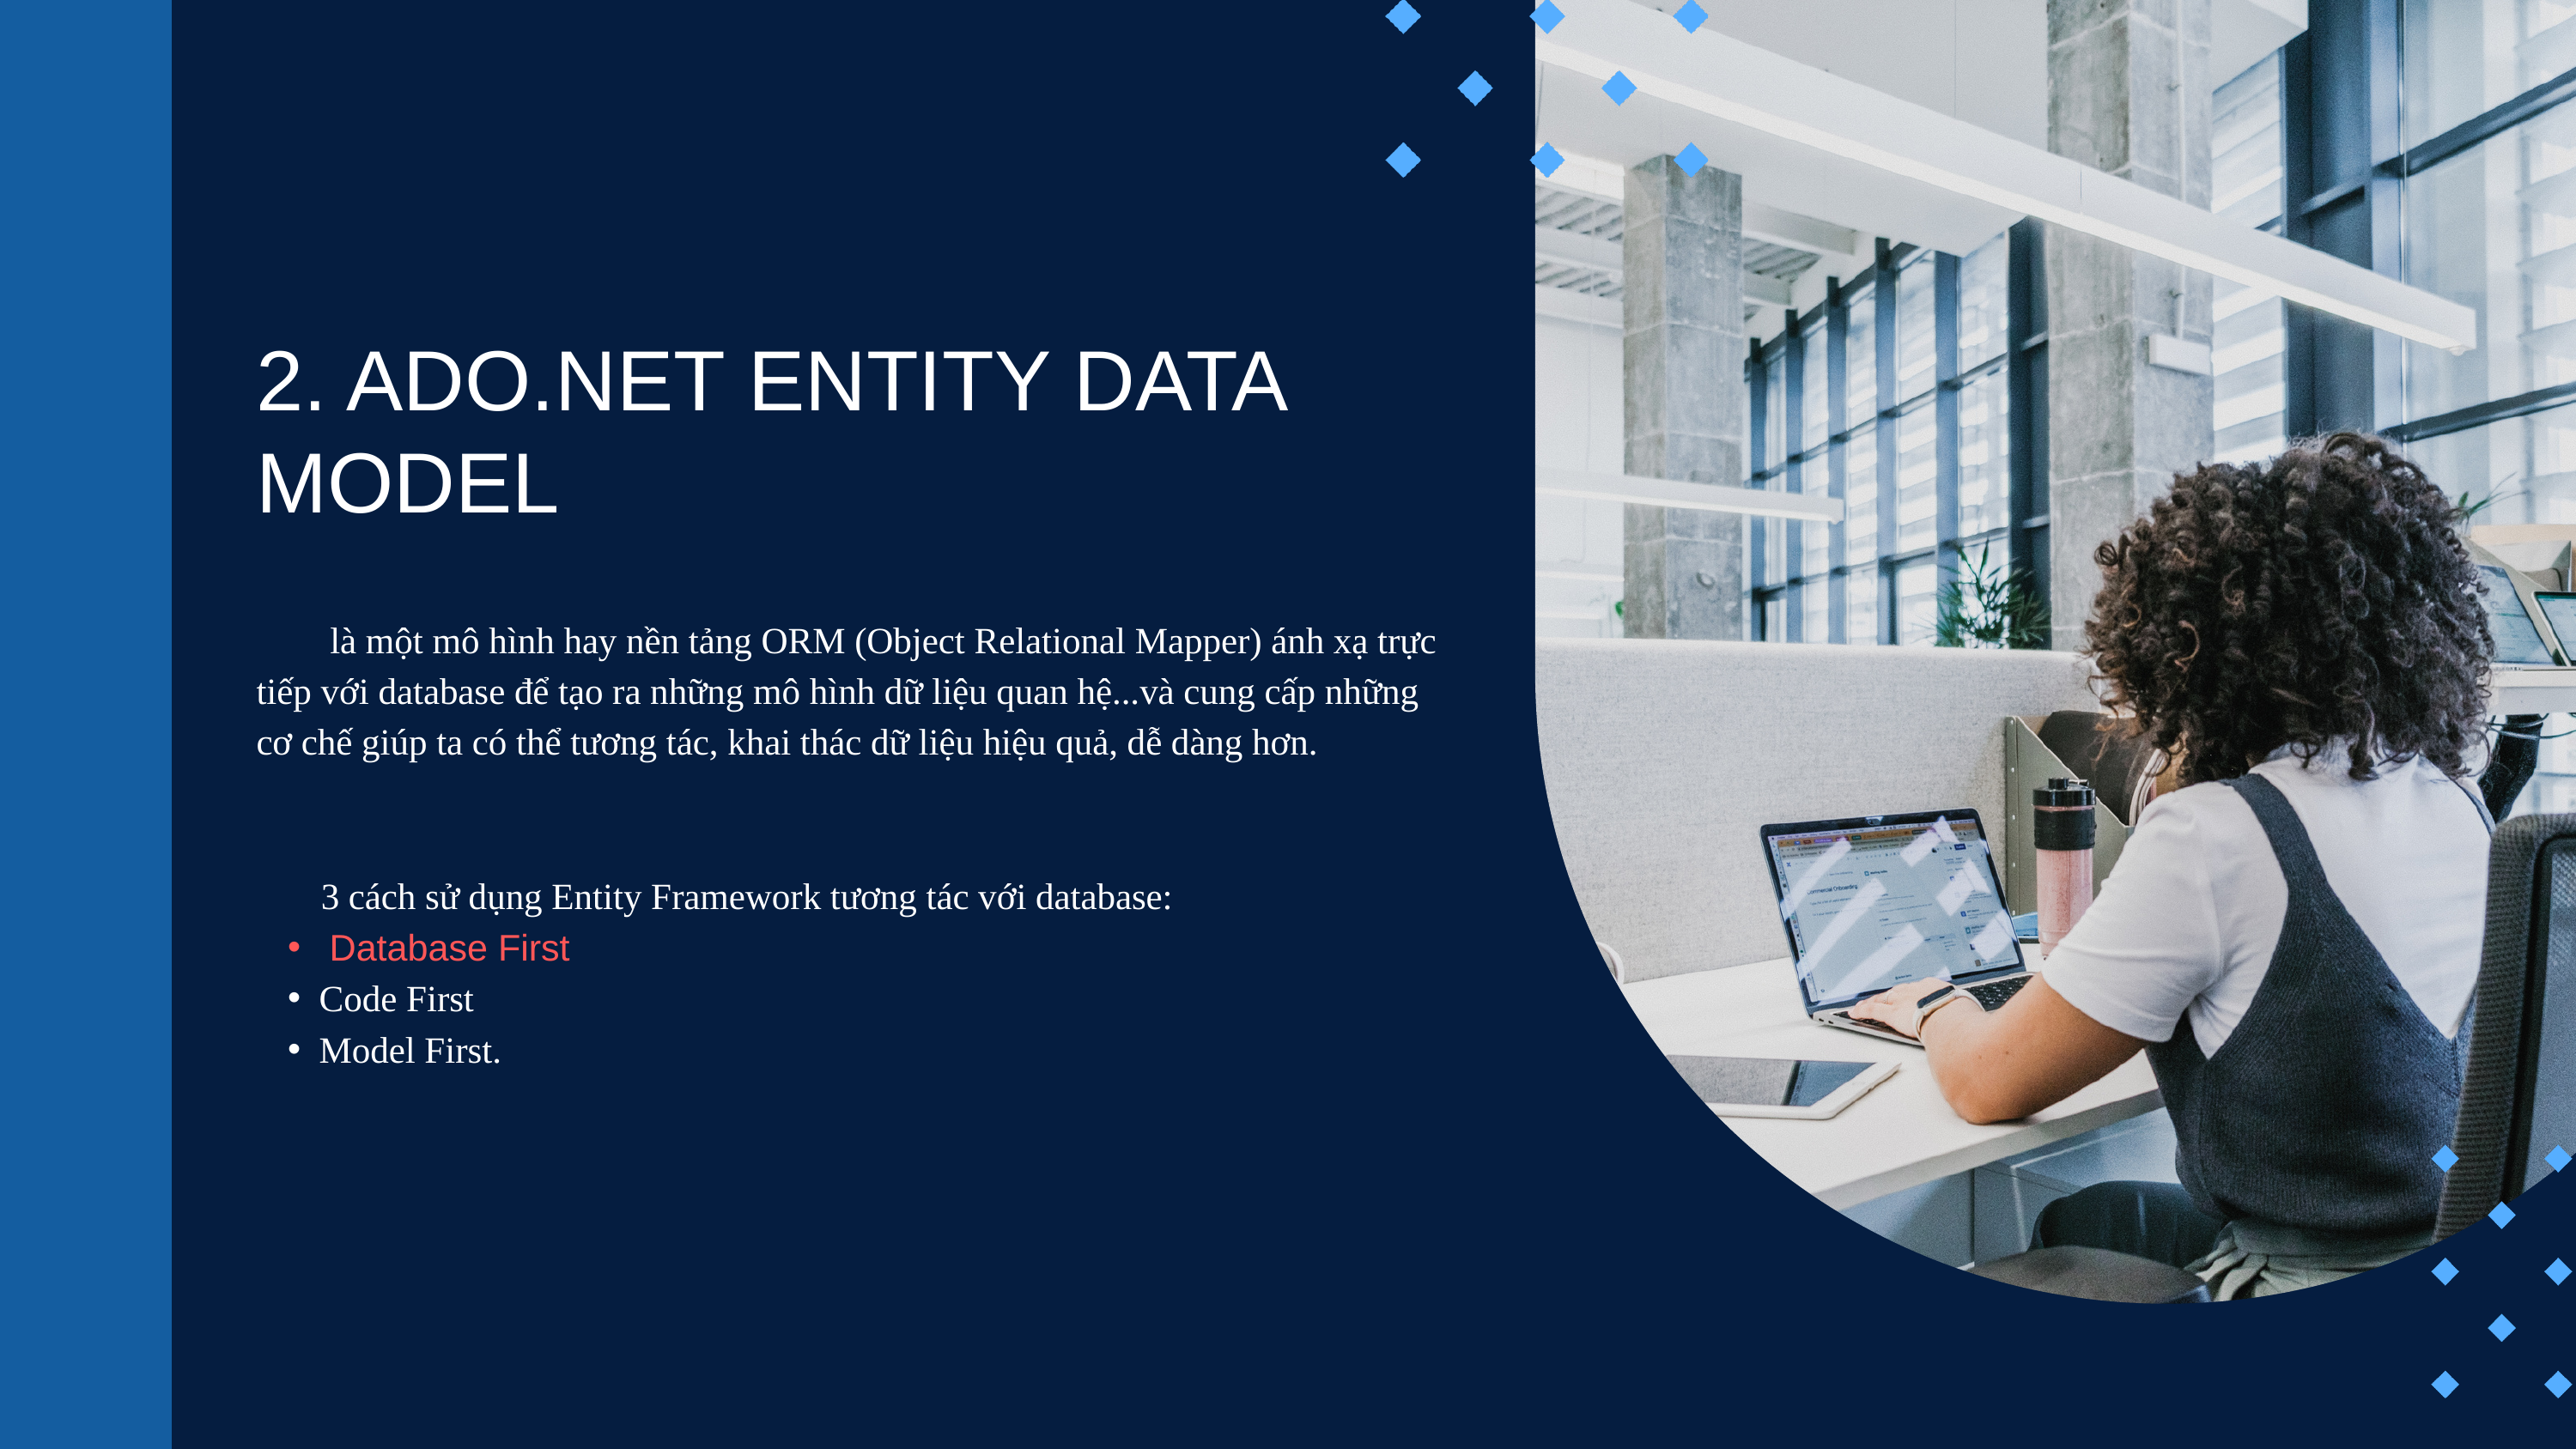

2. ADO.NET ENTITY DATA MODEL
        là một mô hình hay nền tảng ORM (Object Relational Mapper) ánh xạ trực tiếp với database để tạo ra những mô hình dữ liệu quan hệ...và cung cấp những cơ chế giúp ta có thể tương tác, khai thác dữ liệu hiệu quả, dễ dàng hơn.
       3 cách sử dụng Entity Framework tương tác với database:
 Database First
Code First
Model First.